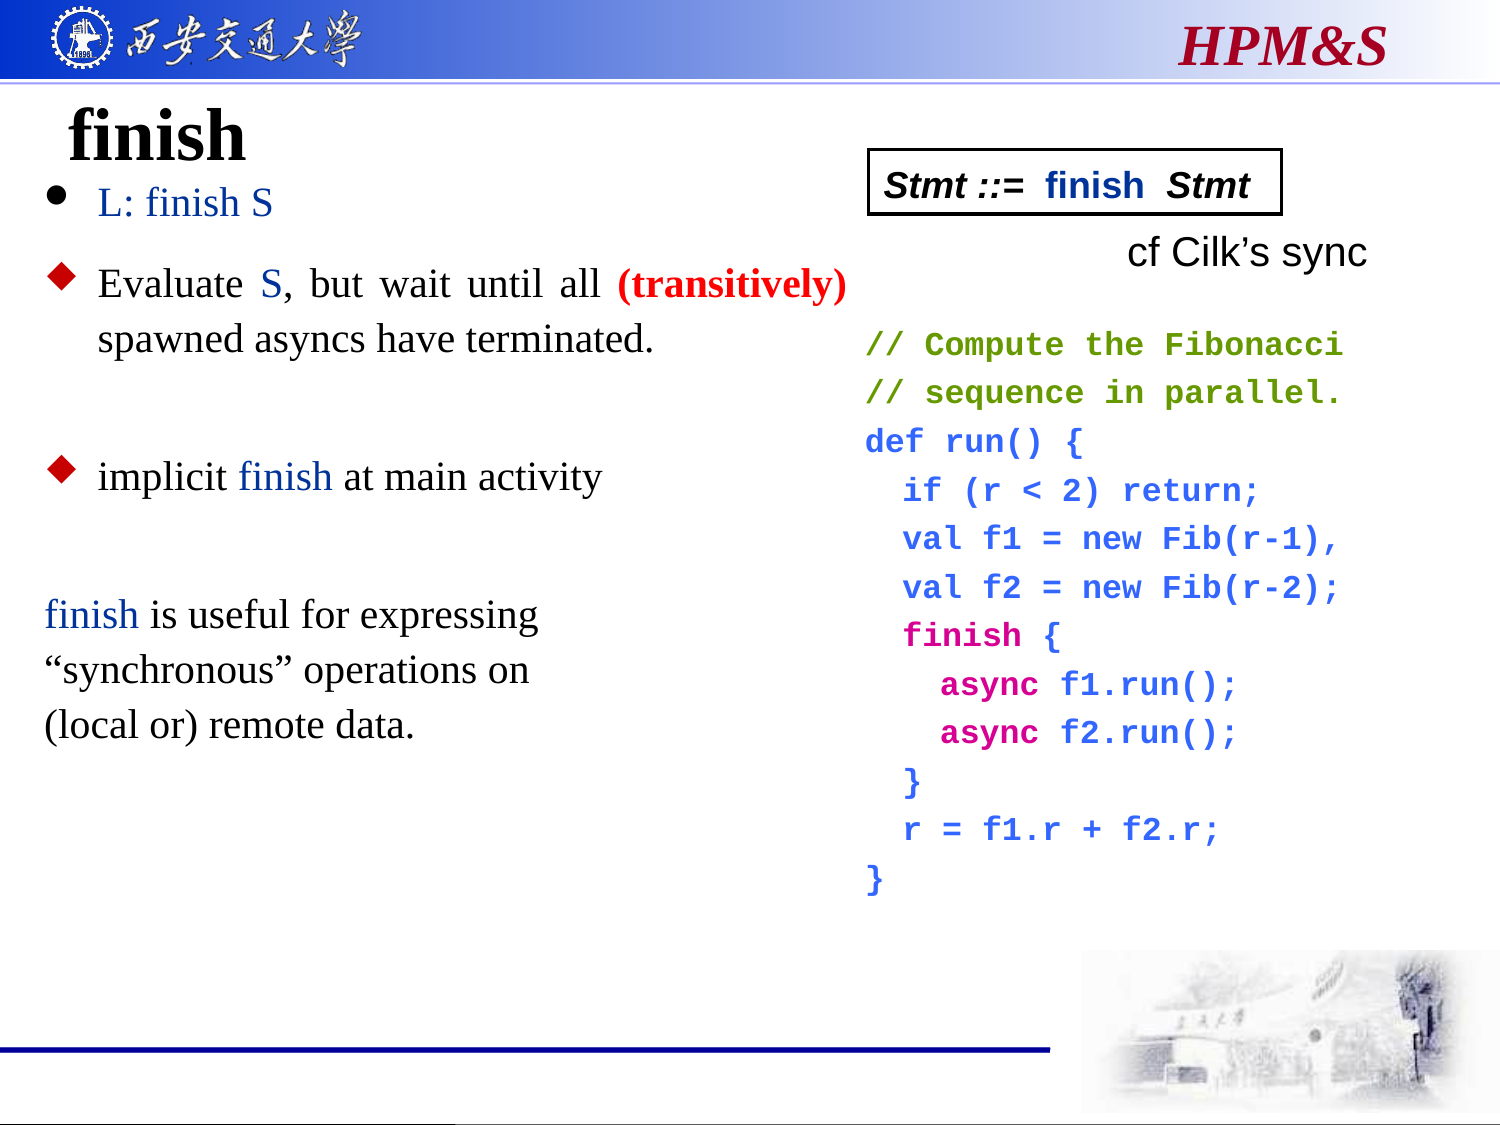

# finish
Stmt ::=  finish  Stmt
L: finish S
Evaluate S, but wait until all (transitively) spawned asyncs have terminated.

implicit finish at main activity

finish is useful for expressing
“synchronous” operations on
(local or) remote data.
cf Cilk’s sync
// Compute the Fibonacci
// sequence in parallel.
def run() {
	if (r < 2) return;
	val f1 = new Fib(r-1),
	val f2 = new Fib(r-2);
	finish {
		async f1.run();
		async f2.run();
	}
	r = f1.r + f2.r;
}